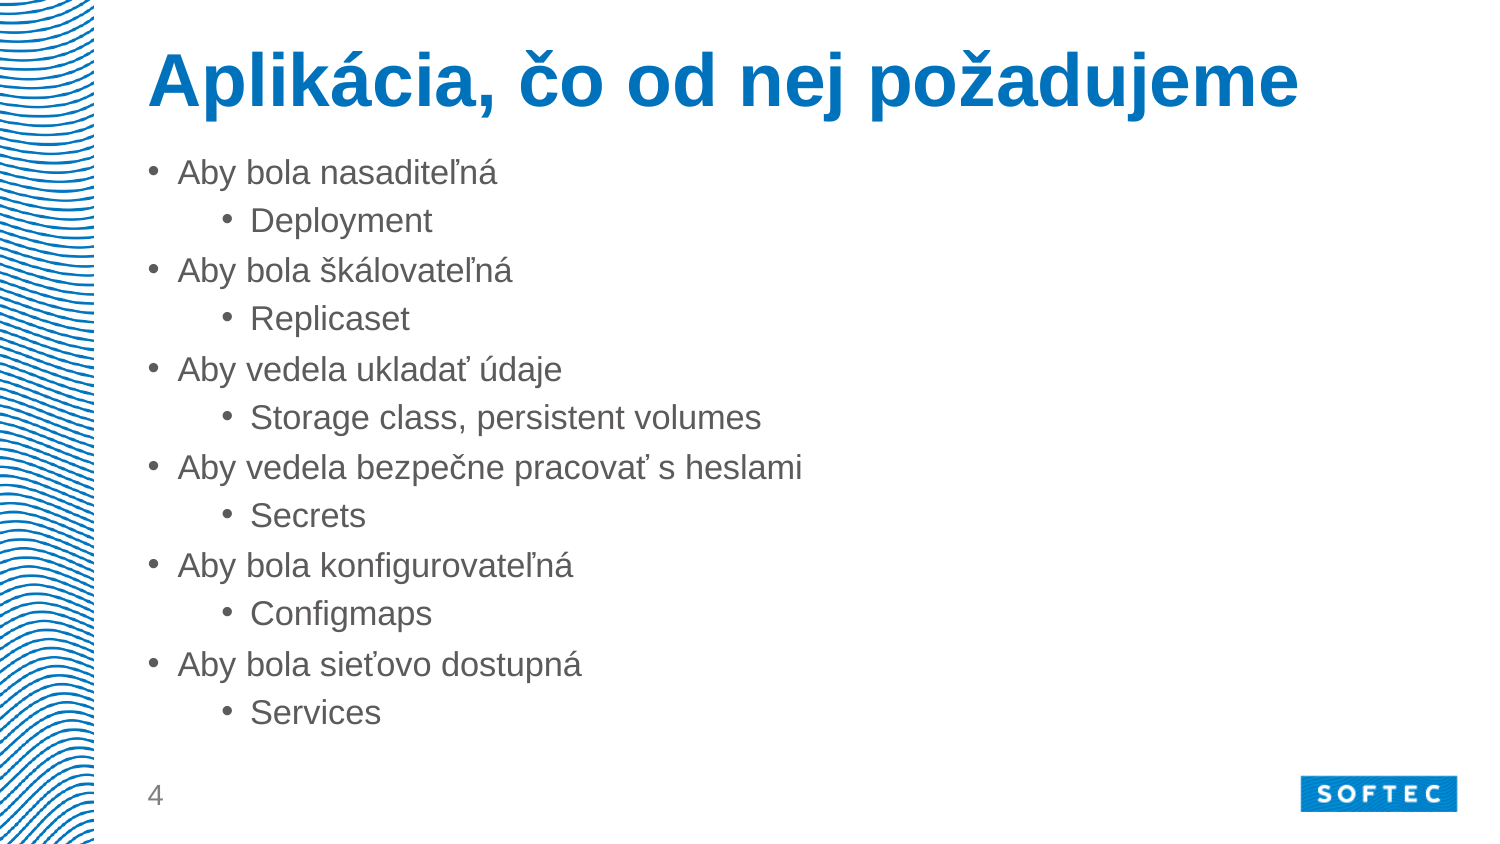

# Aplikácia, čo od nej požadujeme
Aby bola nasaditeľná
Deployment
Aby bola škálovateľná
Replicaset
Aby vedela ukladať údaje
Storage class, persistent volumes
Aby vedela bezpečne pracovať s heslami
Secrets
Aby bola konfigurovateľná
Configmaps
Aby bola sieťovo dostupná
Services